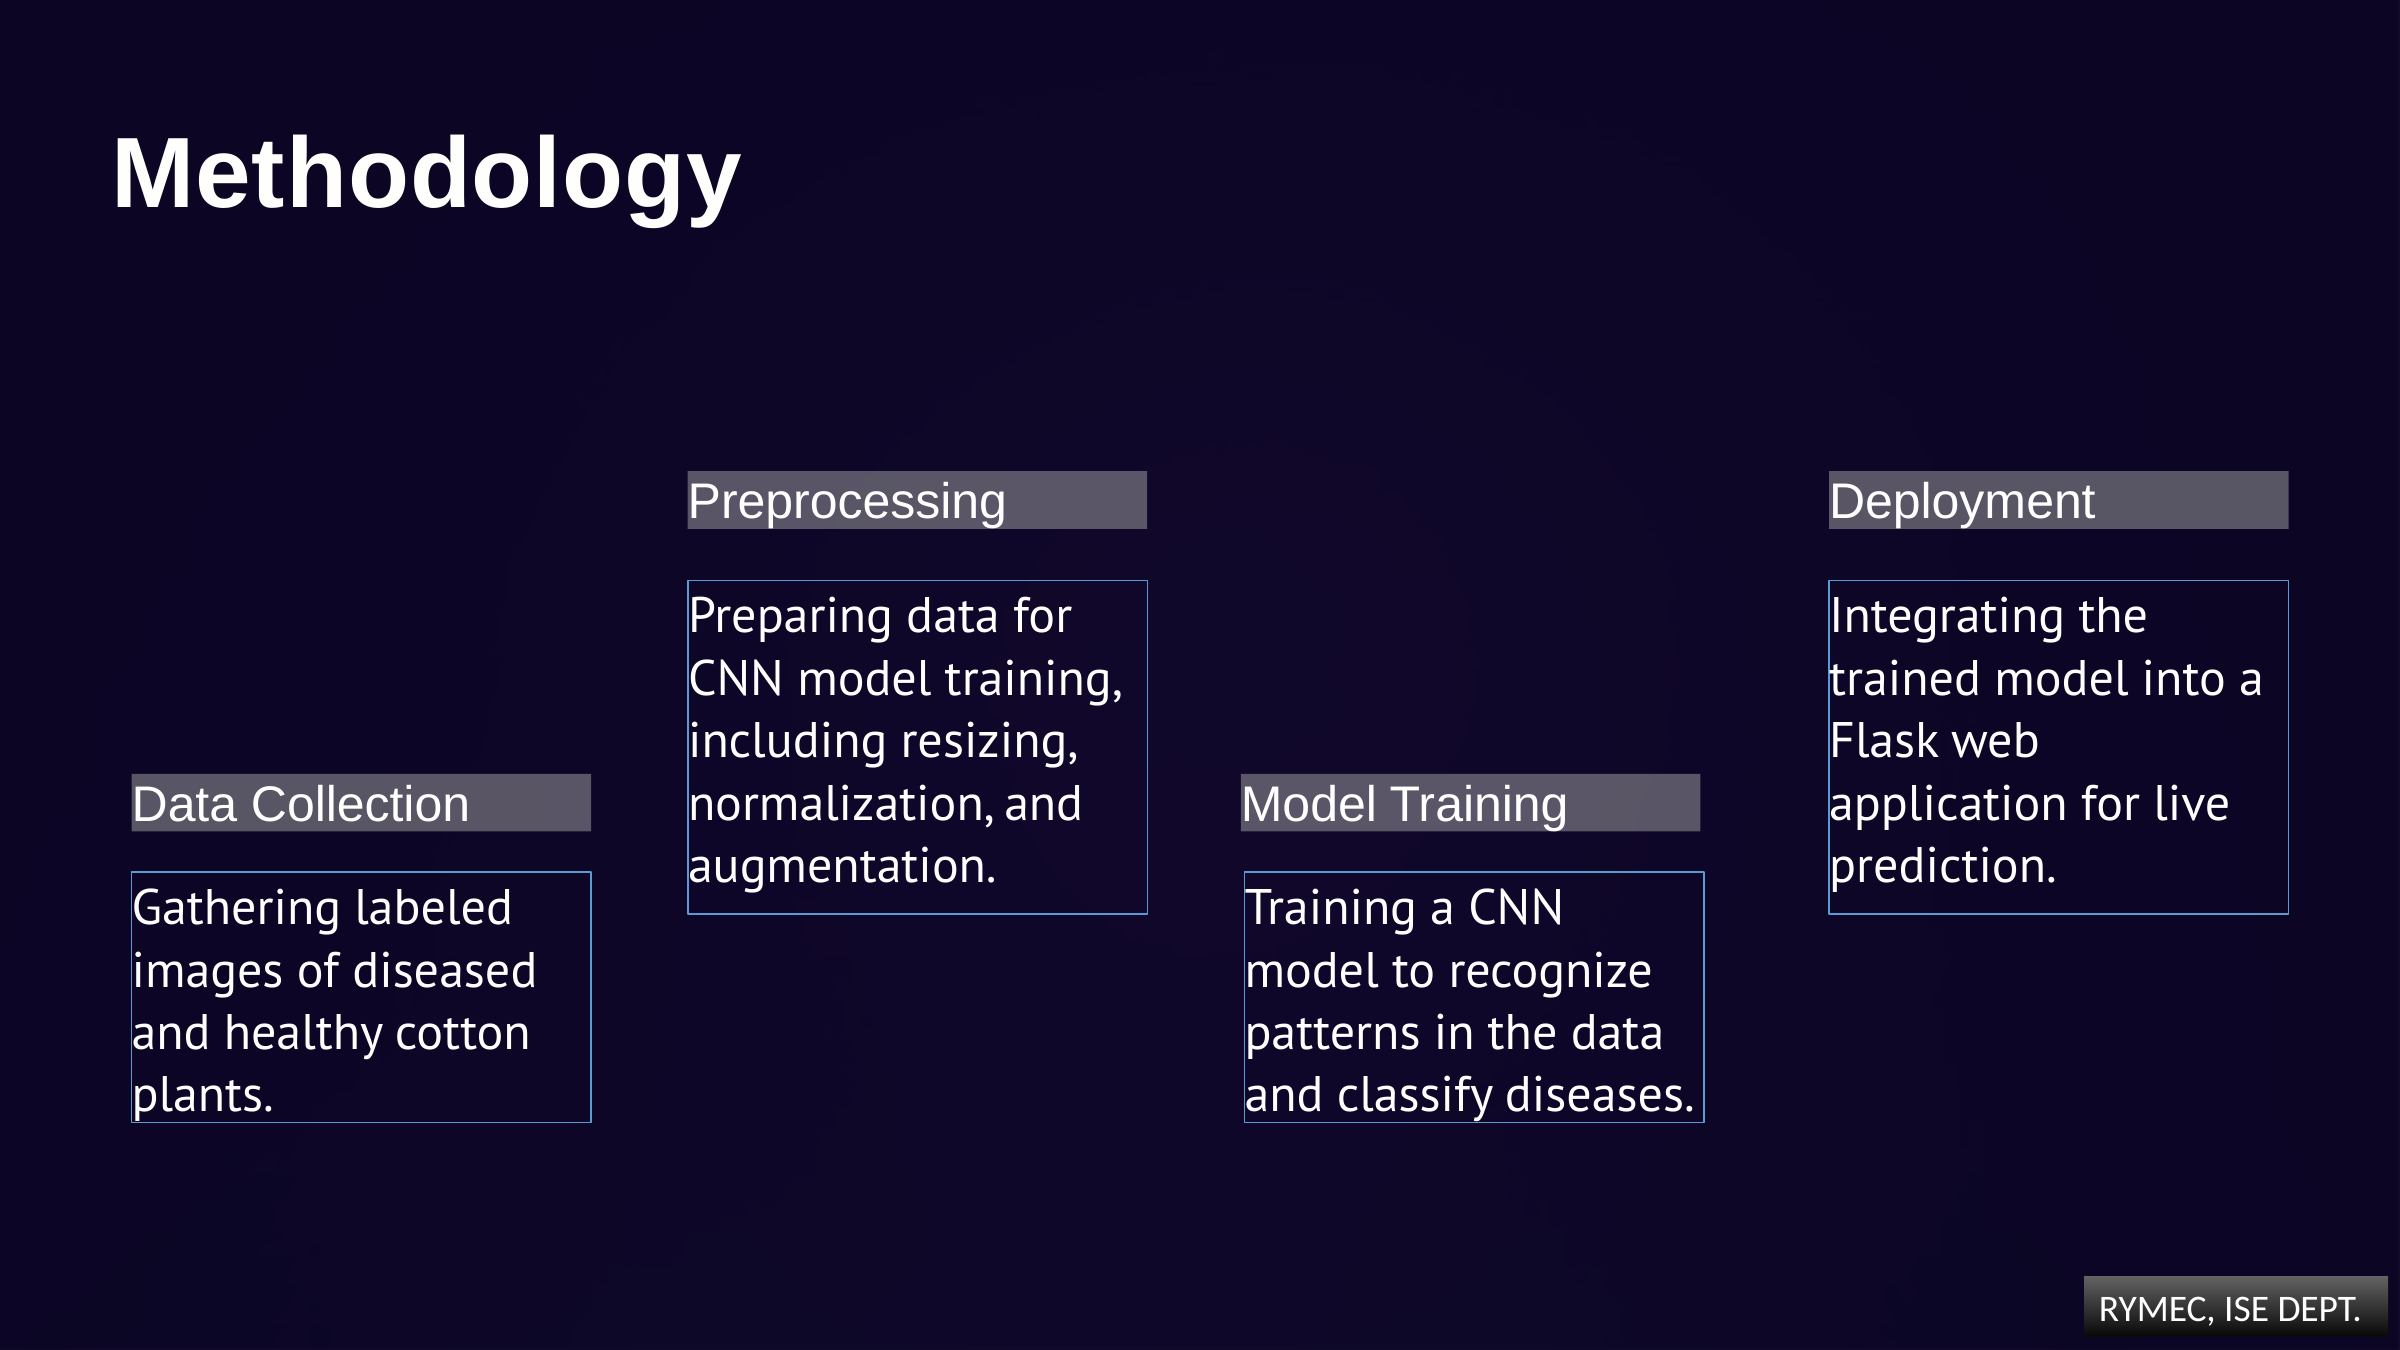

Methodology
Preprocessing
Deployment
Preparing data for CNN model training, including resizing, normalization, and augmentation.
Integrating the trained model into a Flask web application for live prediction.
Model Training
Data Collection
Gathering labeled images of diseased and healthy cotton plants.
Training a CNN model to recognize patterns in the data and classify diseases.
RYMEC, ISE DEPT.